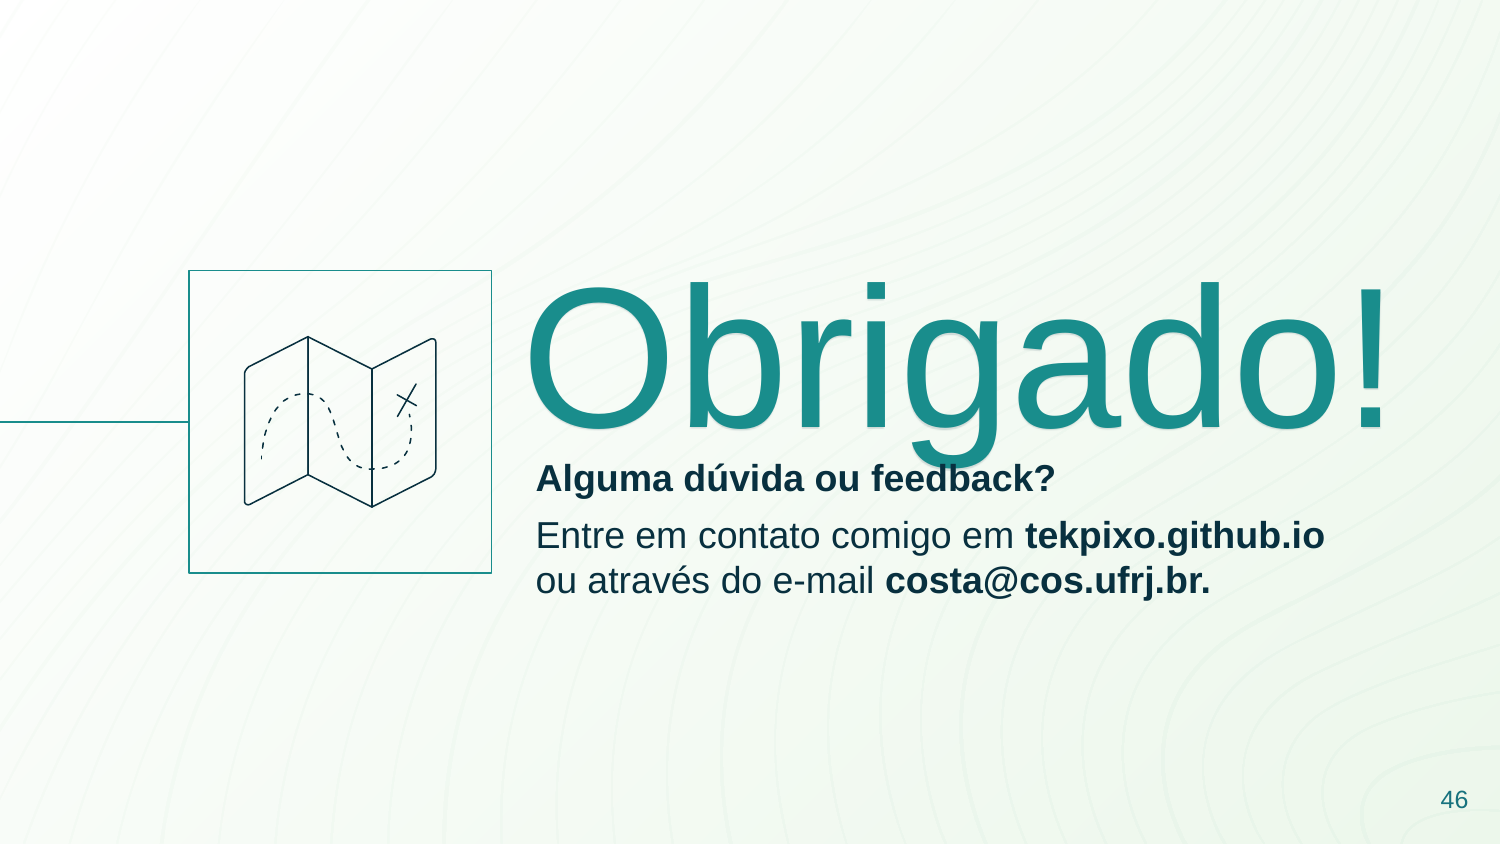

Obrigado!

Alguma dúvida ou feedback?
Entre em contato comigo em tekpixo.github.io ou através do e-mail costa@cos.ufrj.br.
46